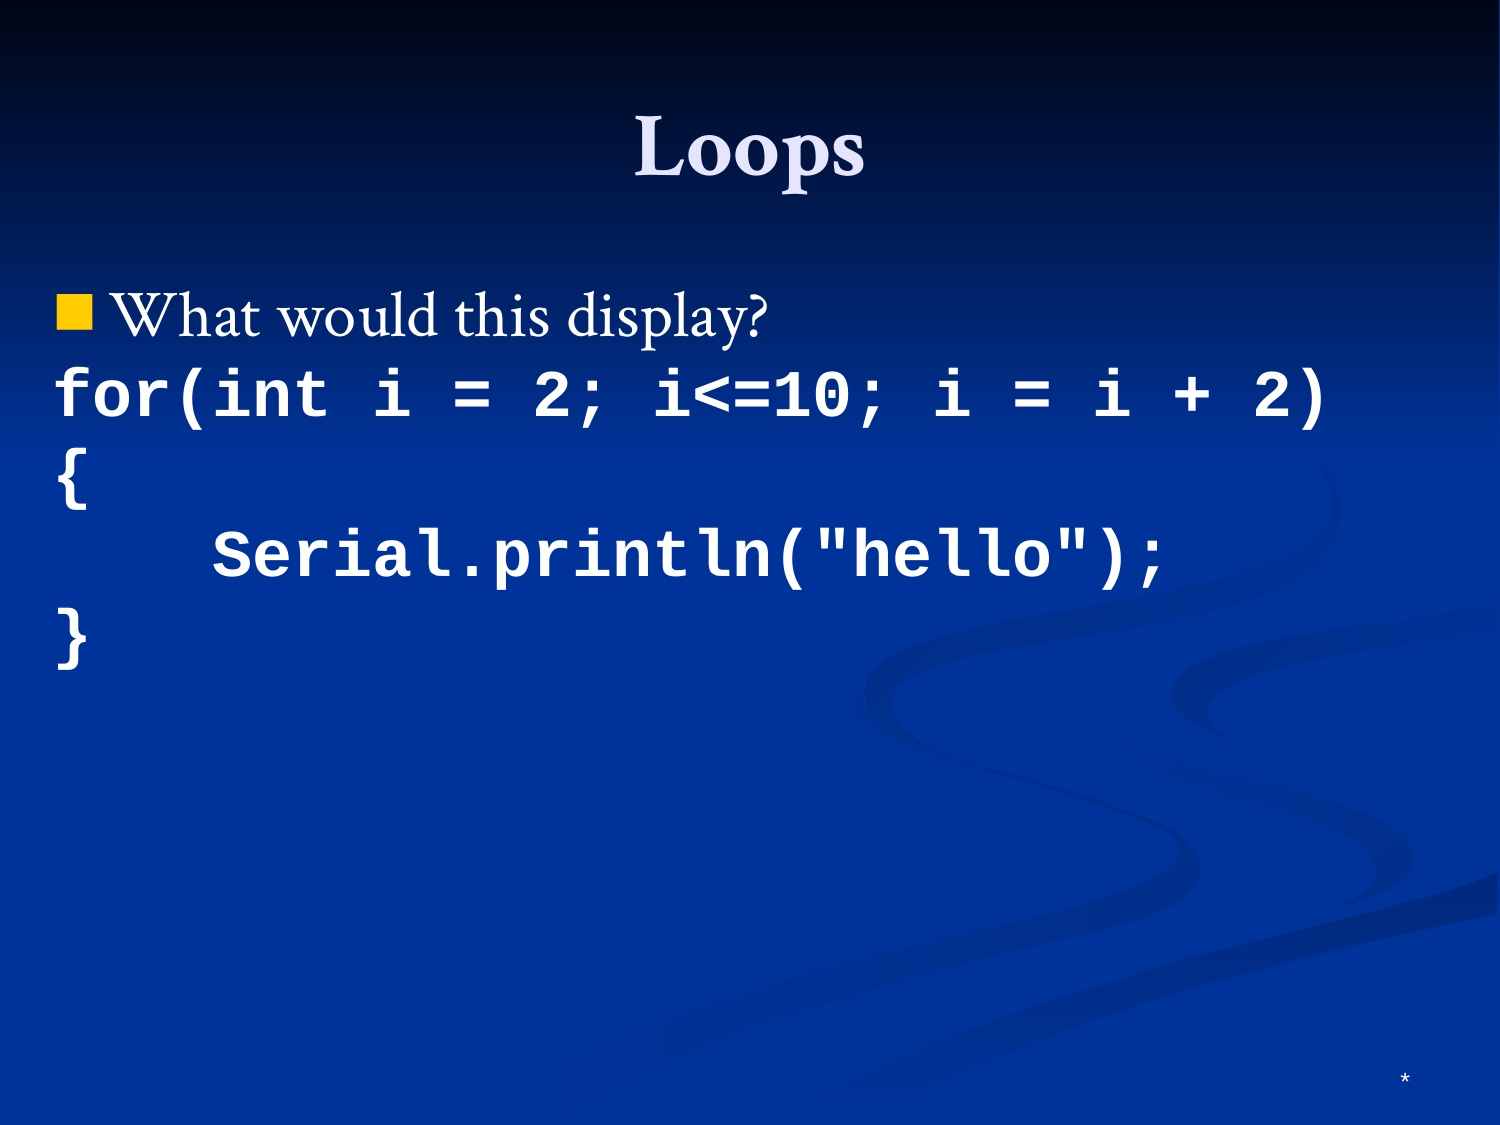

Loops
What would this display?
for(int i = 2; i<=10; i = i + 2)
{
    Serial.println("hello");
}
*